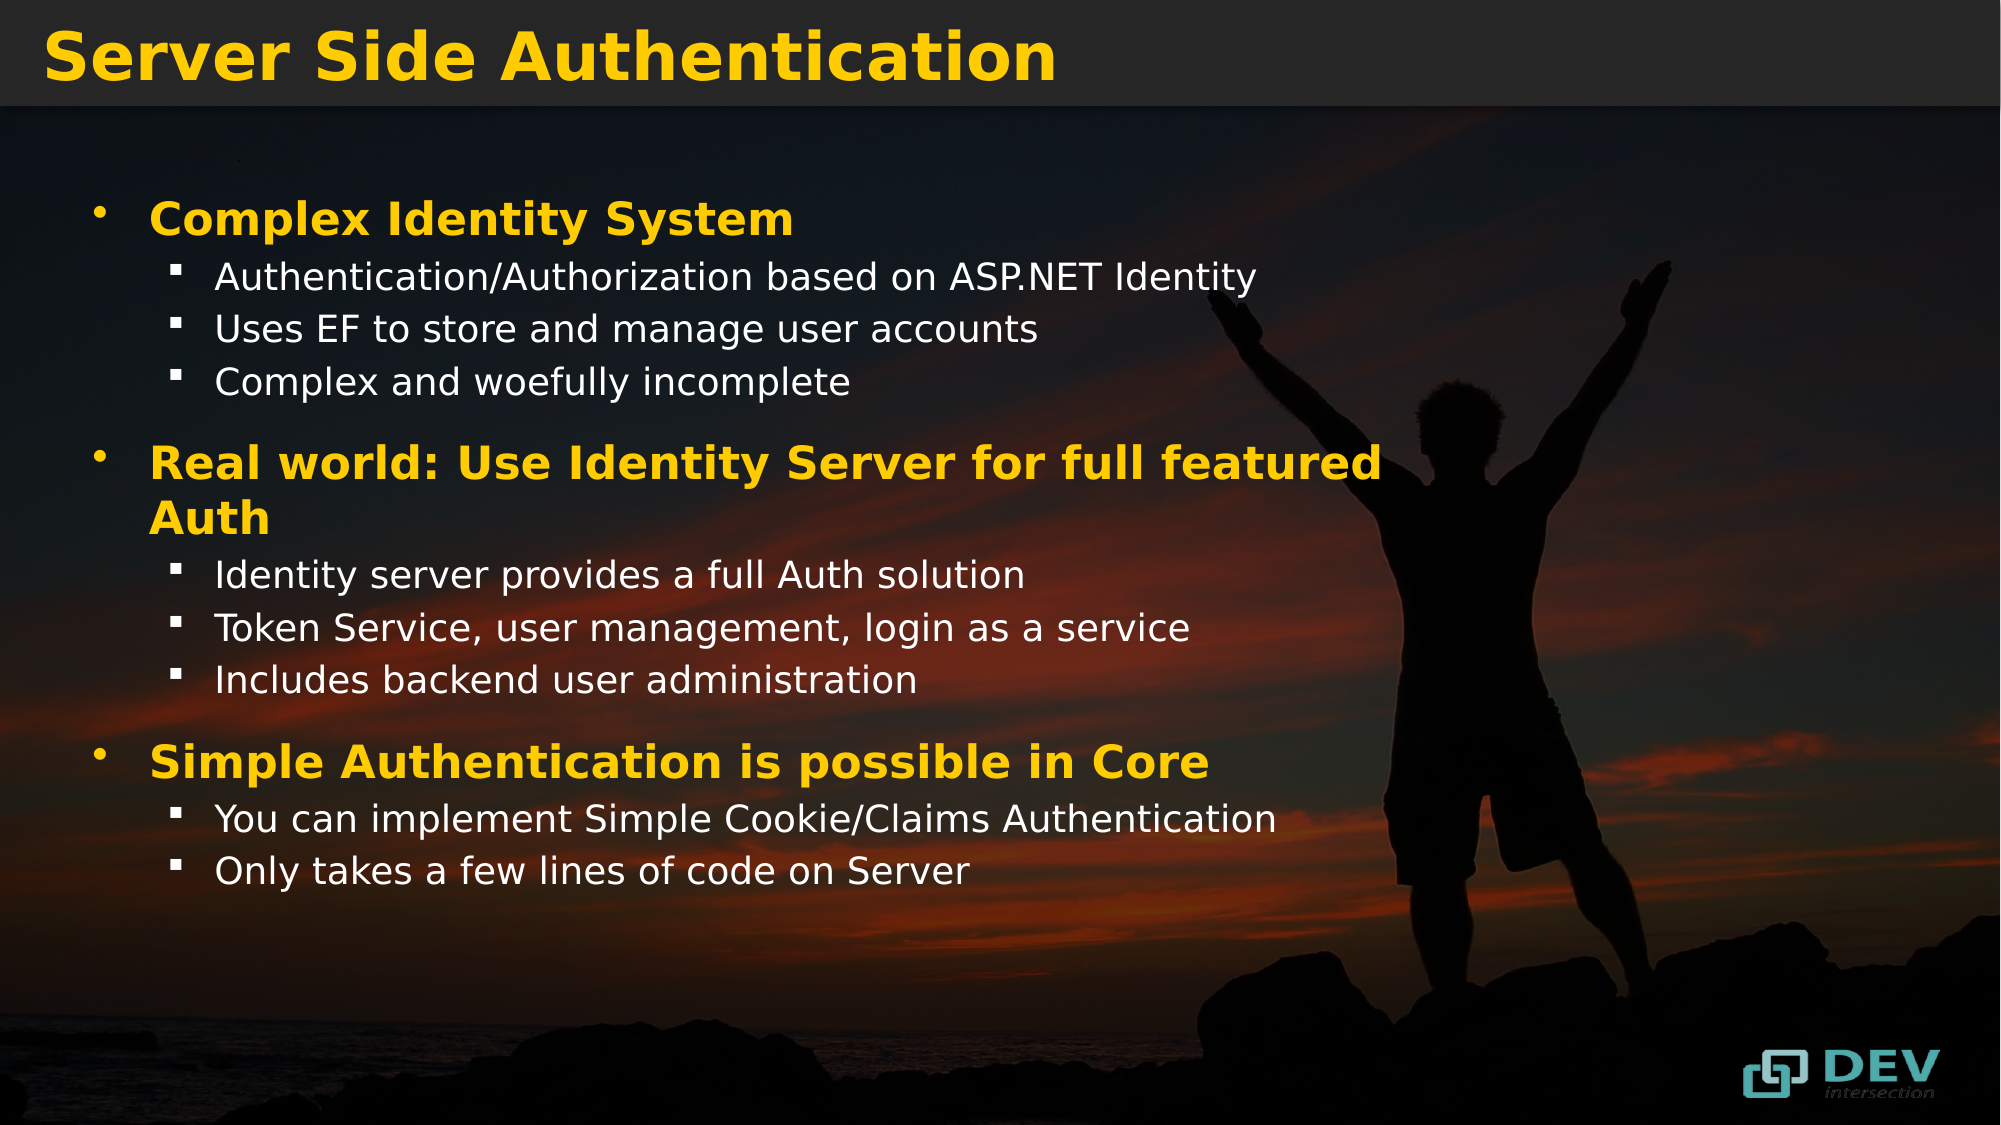

# Server Side Authentication
Complex Identity System
Authentication/Authorization based on ASP.NET Identity
Uses EF to store and manage user accounts
Complex and woefully incomplete
Real world: Use Identity Server for full featured Auth
Identity server provides a full Auth solution
Token Service, user management, login as a service
Includes backend user administration
Simple Authentication is possible in Core
You can implement Simple Cookie/Claims Authentication
Only takes a few lines of code on Server